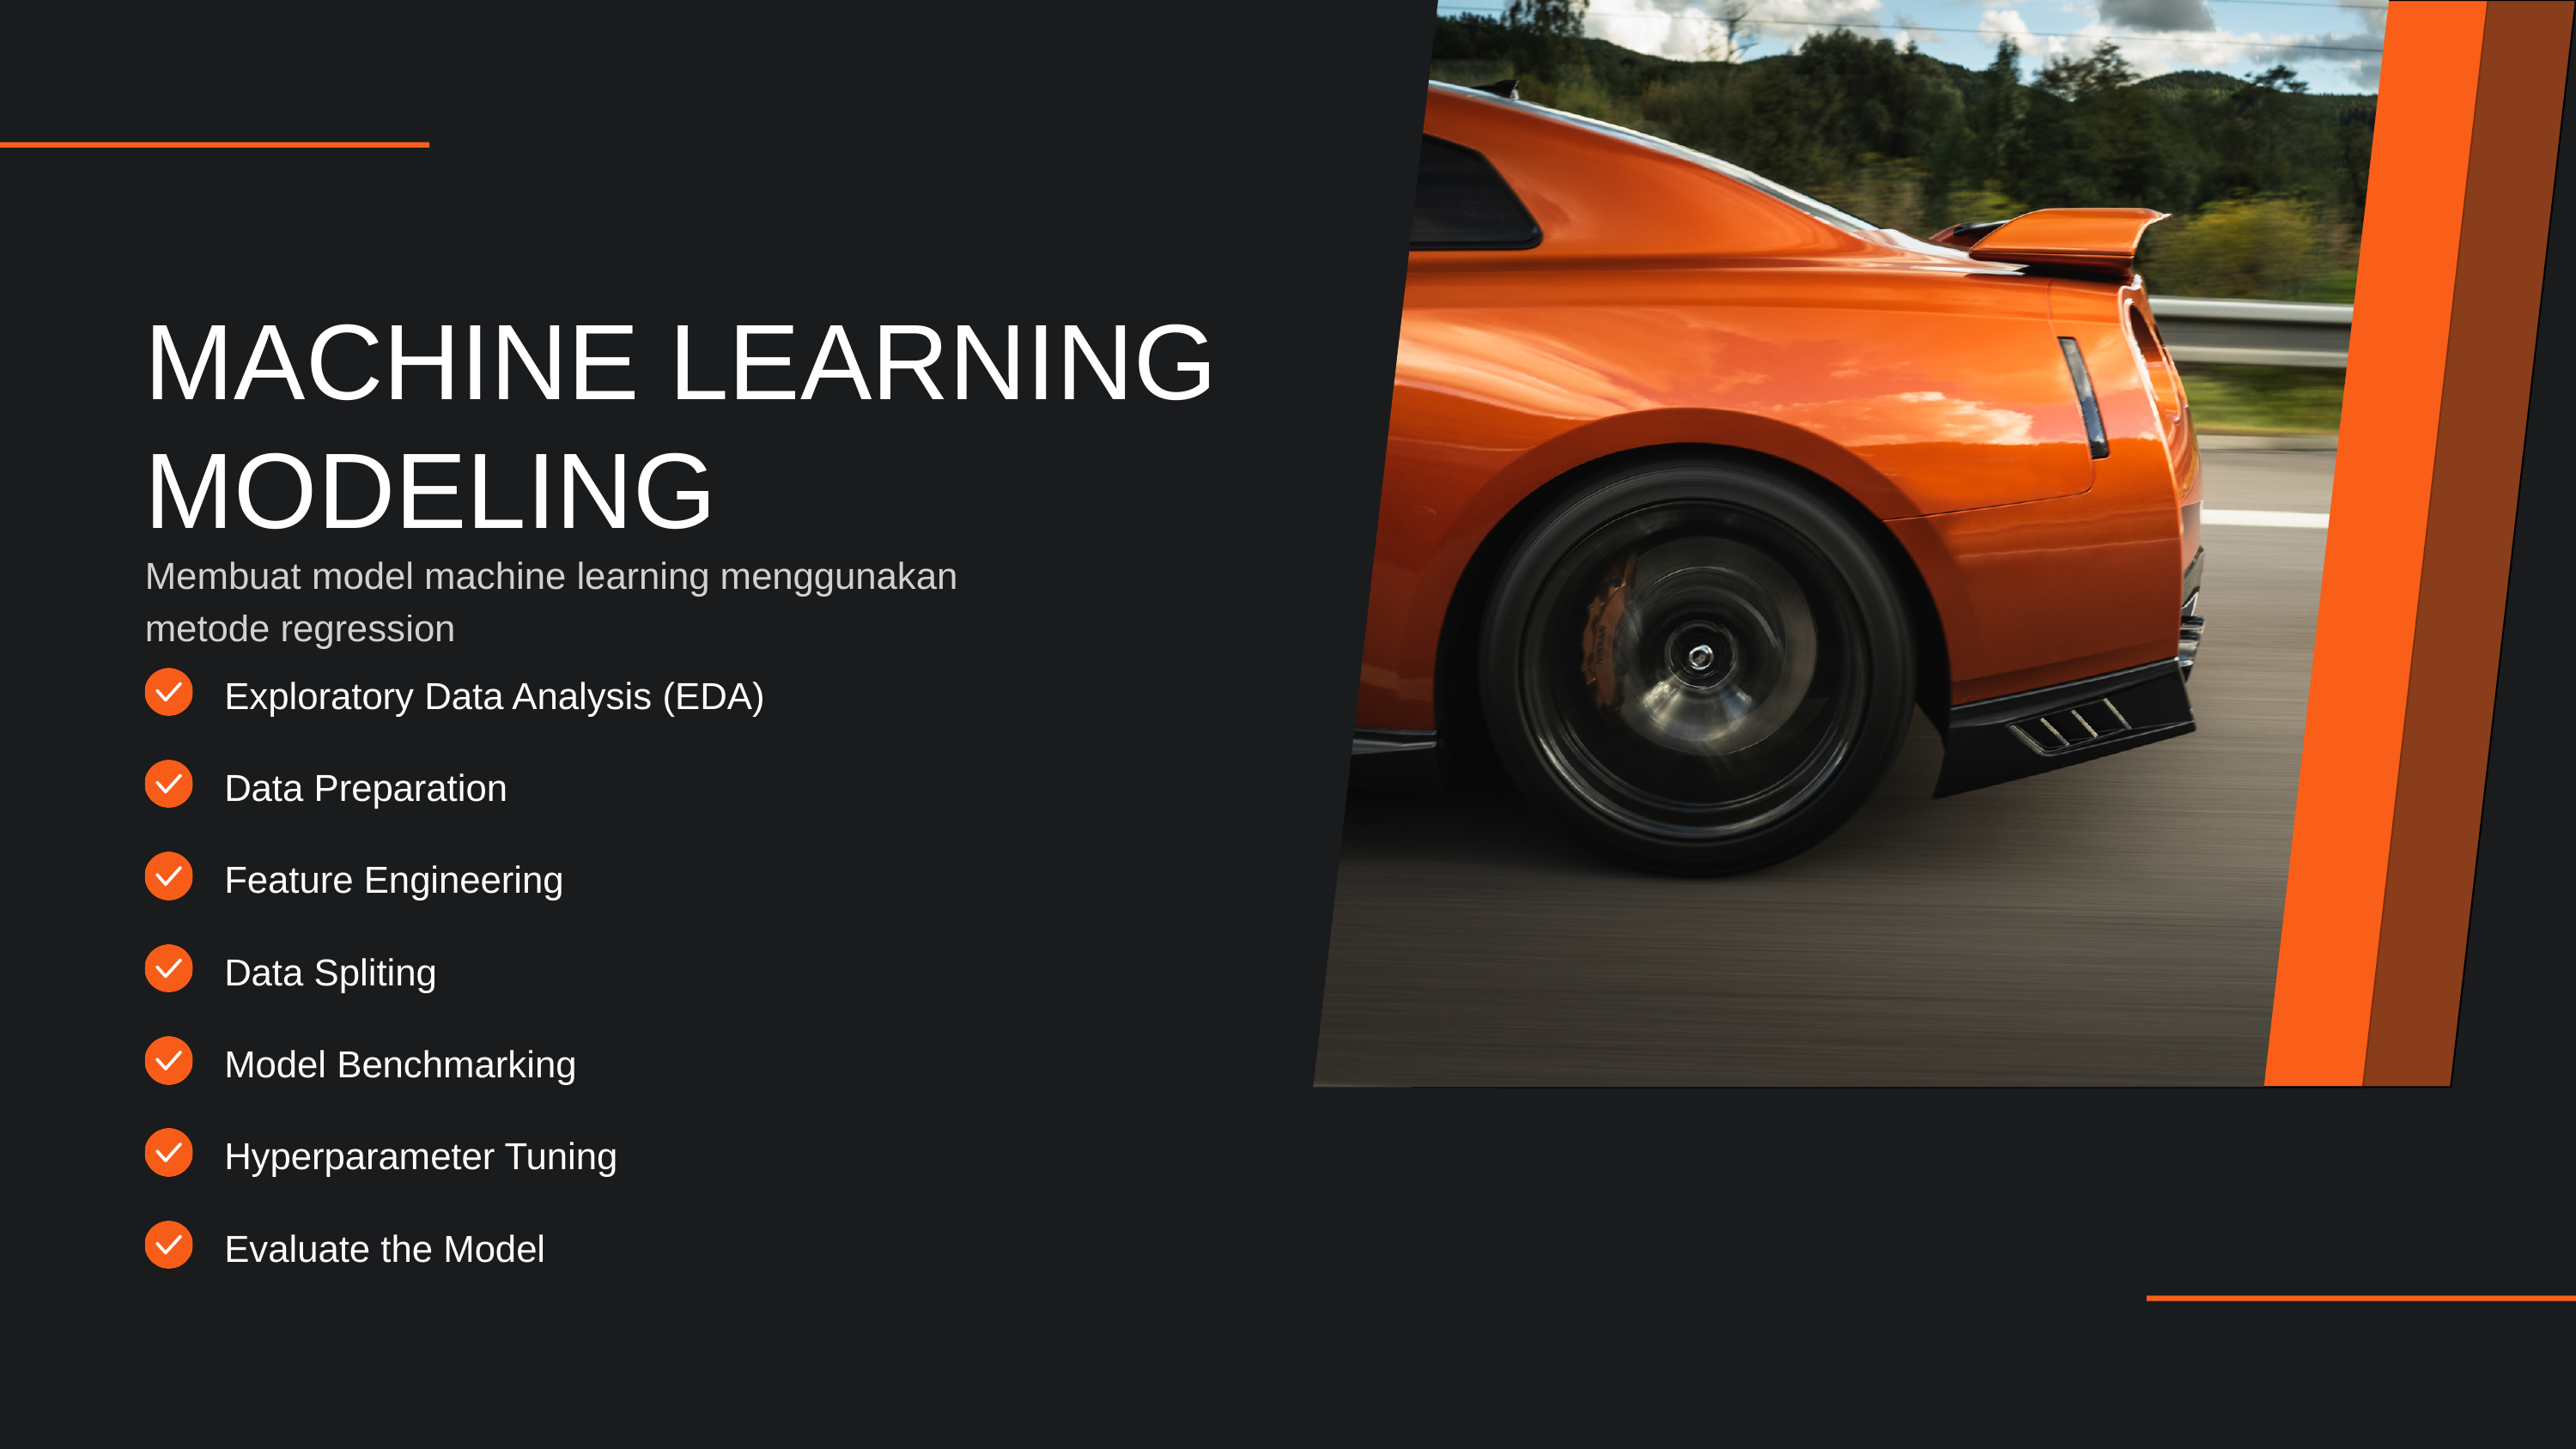

MACHINE LEARNING MODELING
Membuat model machine learning menggunakan metode regression
Exploratory Data Analysis (EDA)

Data Preparation

Feature Engineering

Data Spliting

Model Benchmarking

Hyperparameter Tuning

Evaluate the Model